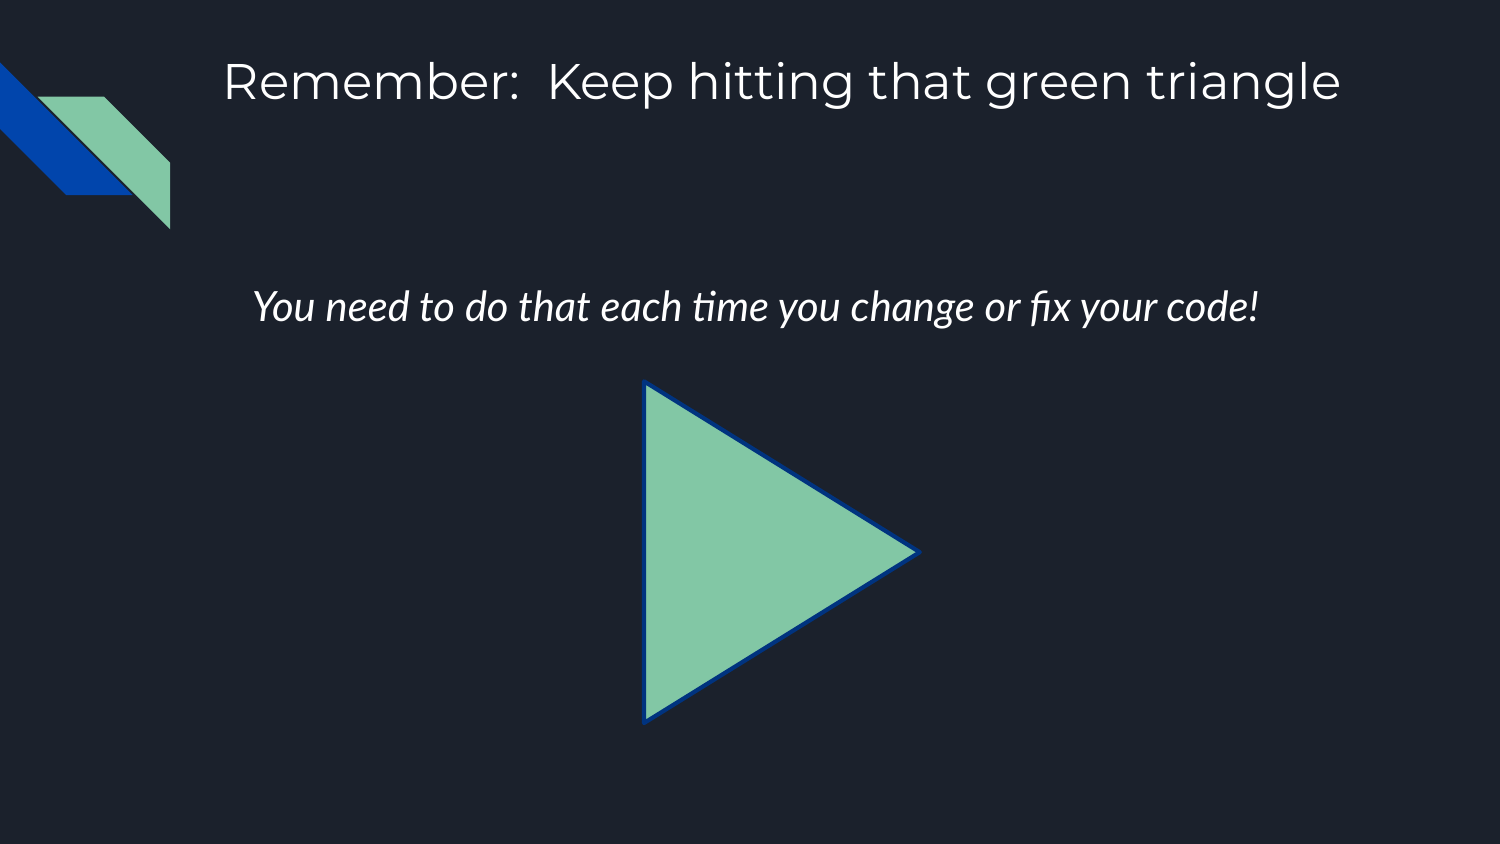

# Remember:  Keep hitting that green triangle
You need to do that each time you change or fix your code!